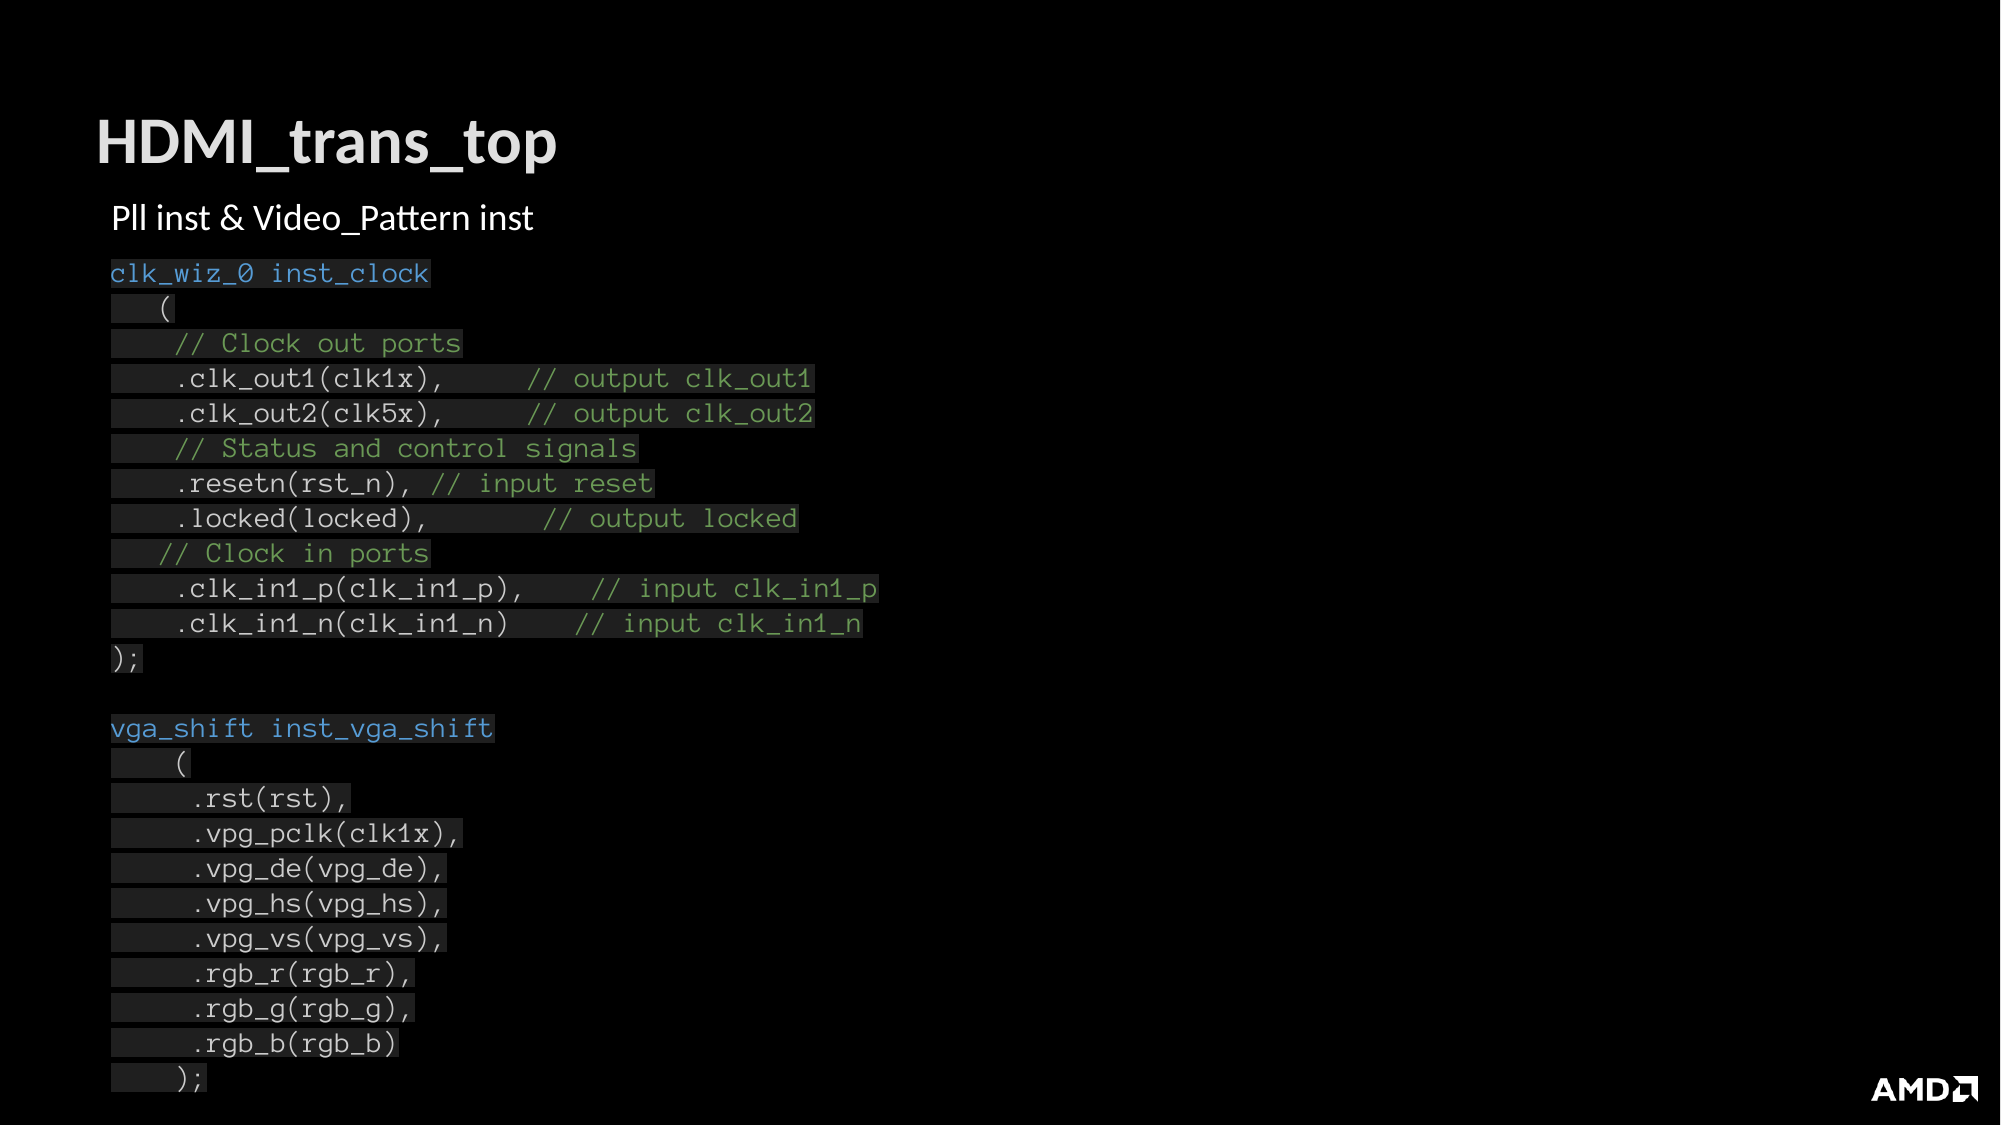

# HDMI_trans_top
Pll inst & Video_Pattern inst
clk_wiz_0 inst_clock
   (
    // Clock out ports
    .clk_out1(clk1x),     // output clk_out1
    .clk_out2(clk5x),     // output clk_out2
    // Status and control signals
    .resetn(rst_n), // input reset
    .locked(locked),       // output locked
   // Clock in ports
    .clk_in1_p(clk_in1_p),    // input clk_in1_p
    .clk_in1_n(clk_in1_n)    // input clk_in1_n
);
vga_shift inst_vga_shift
    (
     .rst(rst),
     .vpg_pclk(clk1x),
     .vpg_de(vpg_de),
     .vpg_hs(vpg_hs),
     .vpg_vs(vpg_vs),
     .rgb_r(rgb_r),
     .rgb_g(rgb_g),
     .rgb_b(rgb_b)
    );